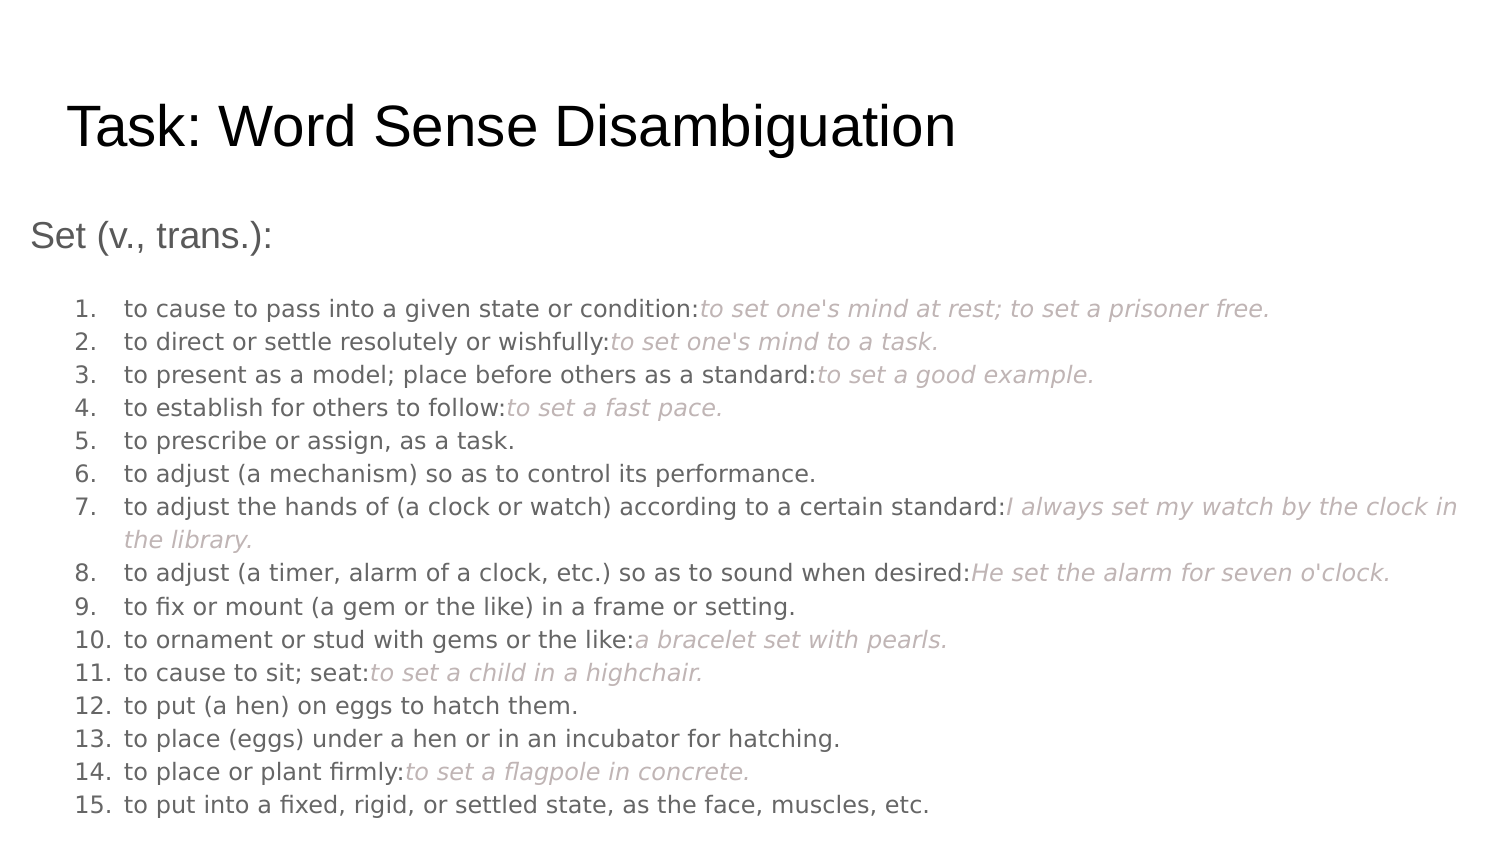

# Task: Word Sense Disambiguation
Set (v., trans.):
to cause to pass into a given state or condition:to set one's mind at rest; to set a prisoner free.
to direct or settle resolutely or wishfully:to set one's mind to a task.
to present as a model; place before others as a standard:to set a good example.
to establish for others to follow:to set a fast pace.
to prescribe or assign, as a task.
to adjust (a mechanism) so as to control its performance.
to adjust the hands of (a clock or watch) according to a certain standard:I always set my watch by the clock in the library.
to adjust (a timer, alarm of a clock, etc.) so as to sound when desired:He set the alarm for seven o'clock.
to fix or mount (a gem or the like) in a frame or setting.
to ornament or stud with gems or the like:a bracelet set with pearls.
to cause to sit; seat:to set a child in a highchair.
to put (a hen) on eggs to hatch them.
to place (eggs) under a hen or in an incubator for hatching.
to place or plant firmly:to set a flagpole in concrete.
to put into a fixed, rigid, or settled state, as the face, muscles, etc.